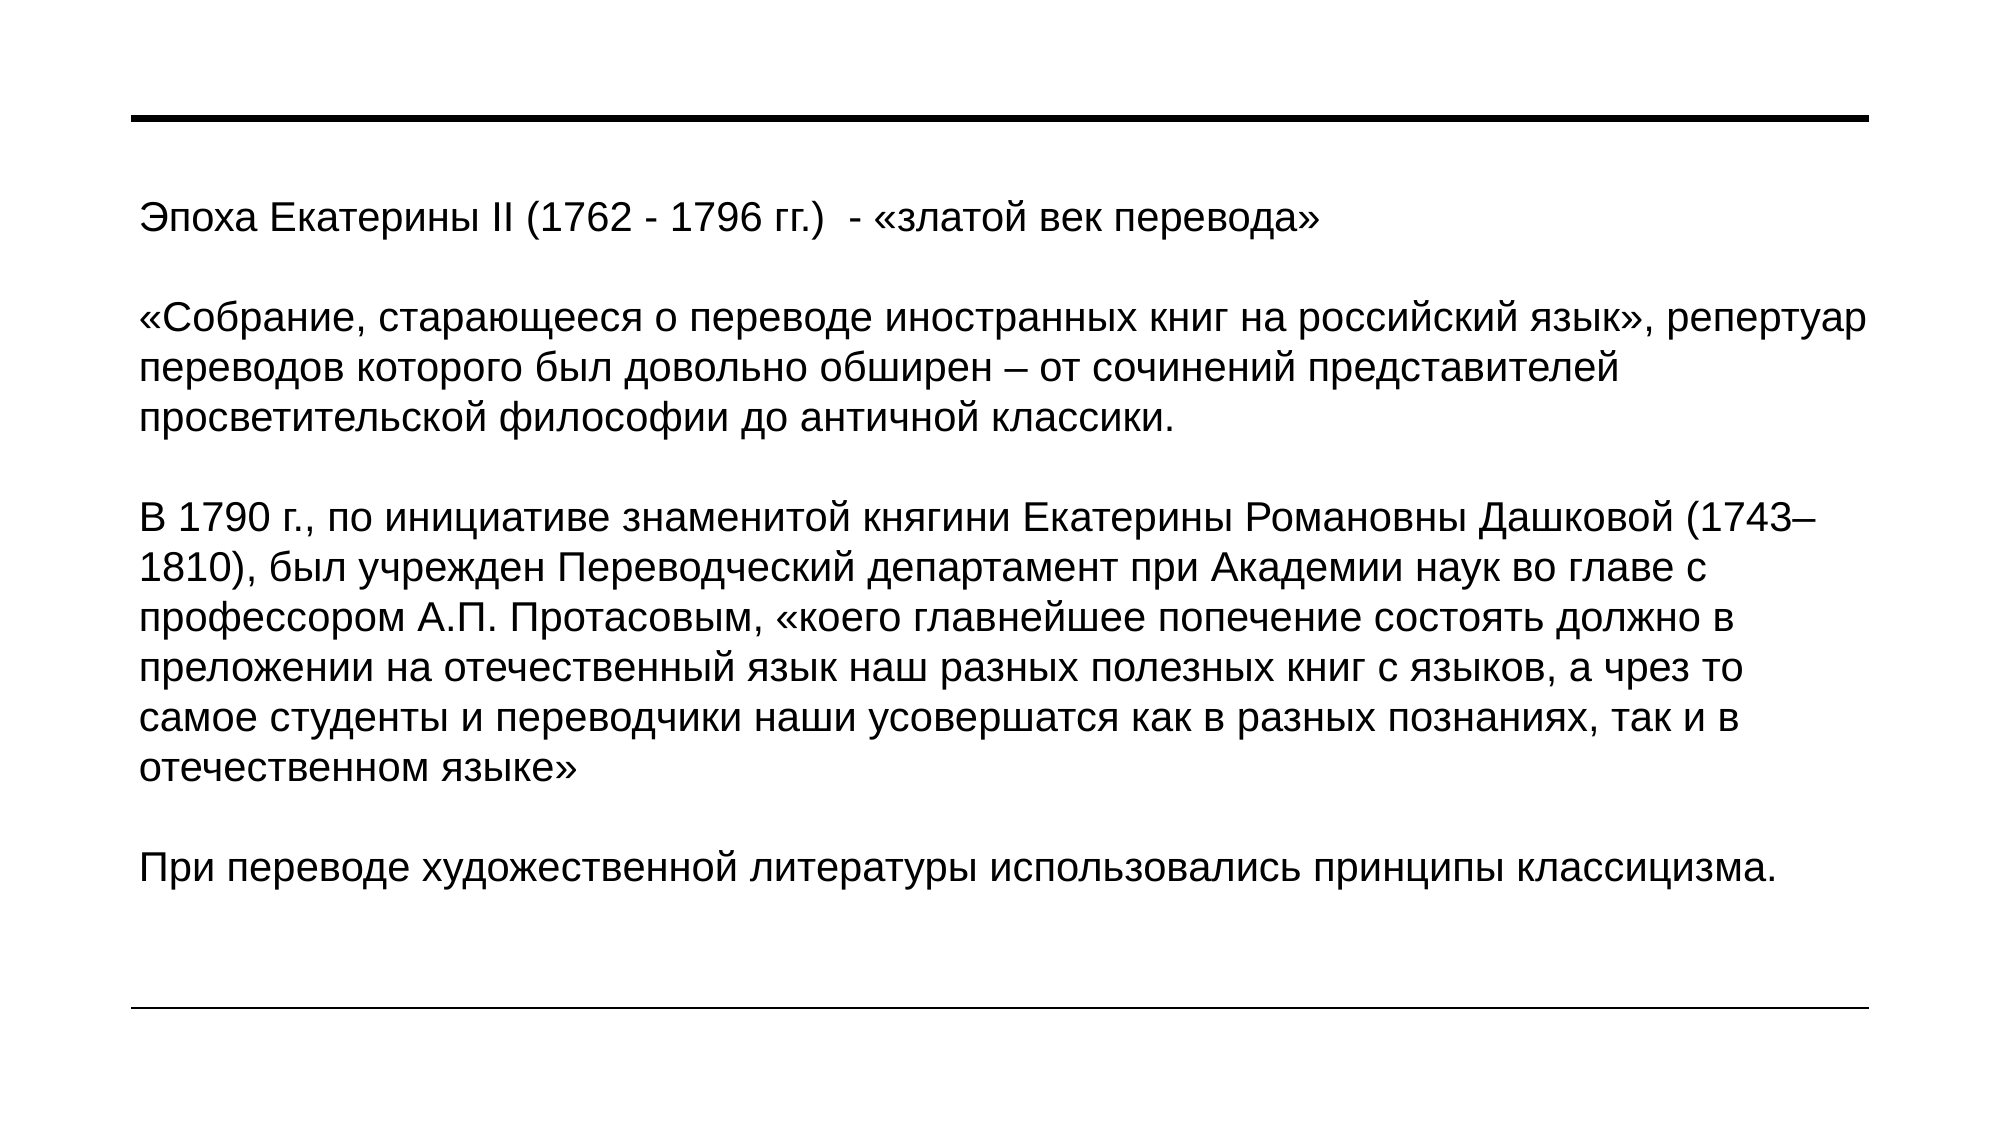

Эпоха Екатерины II (1762 - 1796 гг.)  - «златой век перевода»

«Собрание, старающееся о переводе иностранных книг на российский язык», репертуар переводов которого был довольно обширен – от сочинений представителей просветительской философии до античной классики.

В 1790 г., по инициативе знаменитой княгини Екатерины Романовны Дашковой (1743–1810), был учрежден Переводческий департамент при Академии наук во главе с профессором А.П. Протасовым, «коего главнейшее попечение состоять должно в преложении на отечественный язык наш разных полезных книг с языков, а чрез то самое студенты и переводчики наши усовершатся как в разных познаниях, так и в отечественном языке»

При переводе художественной литературы использовались принципы классицизма.